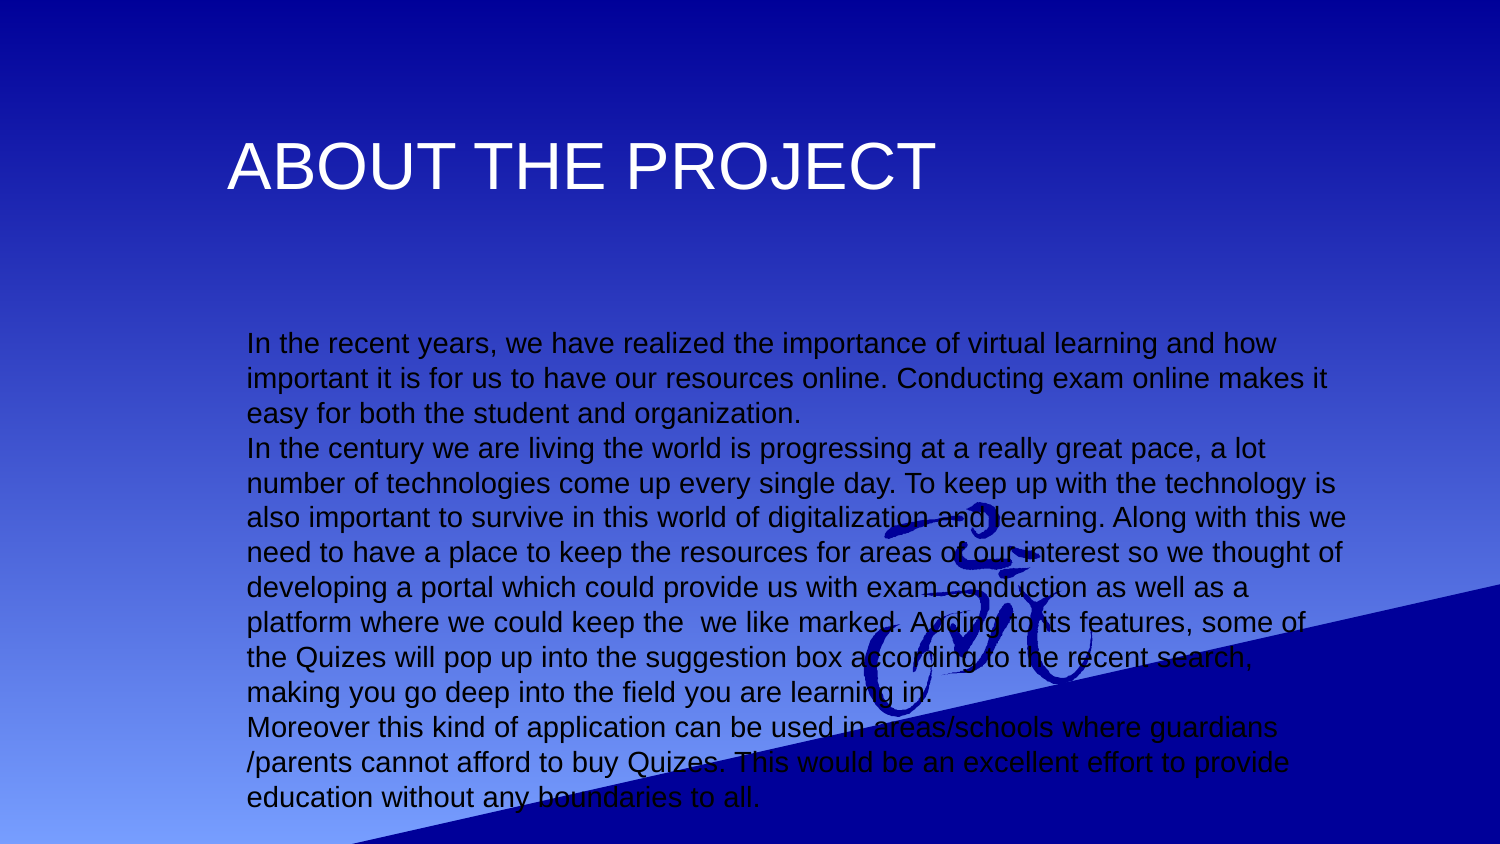

# ABOUT THE PROJECT
In the recent years, we have realized the importance of virtual learning and how important it is for us to have our resources online. Conducting exam online makes it easy for both the student and organization.
In the century we are living the world is progressing at a really great pace, a lot number of technologies come up every single day. To keep up with the technology is also important to survive in this world of digitalization and learning. Along with this we need to have a place to keep the resources for areas of our interest so we thought of developing a portal which could provide us with exam conduction as well as a platform where we could keep the  we like marked. Adding to its features, some of the Quizes will pop up into the suggestion box according to the recent search, making you go deep into the field you are learning in.
Moreover this kind of application can be used in areas/schools where guardians /parents cannot afford to buy Quizes. This would be an excellent effort to provide education without any boundaries to all.